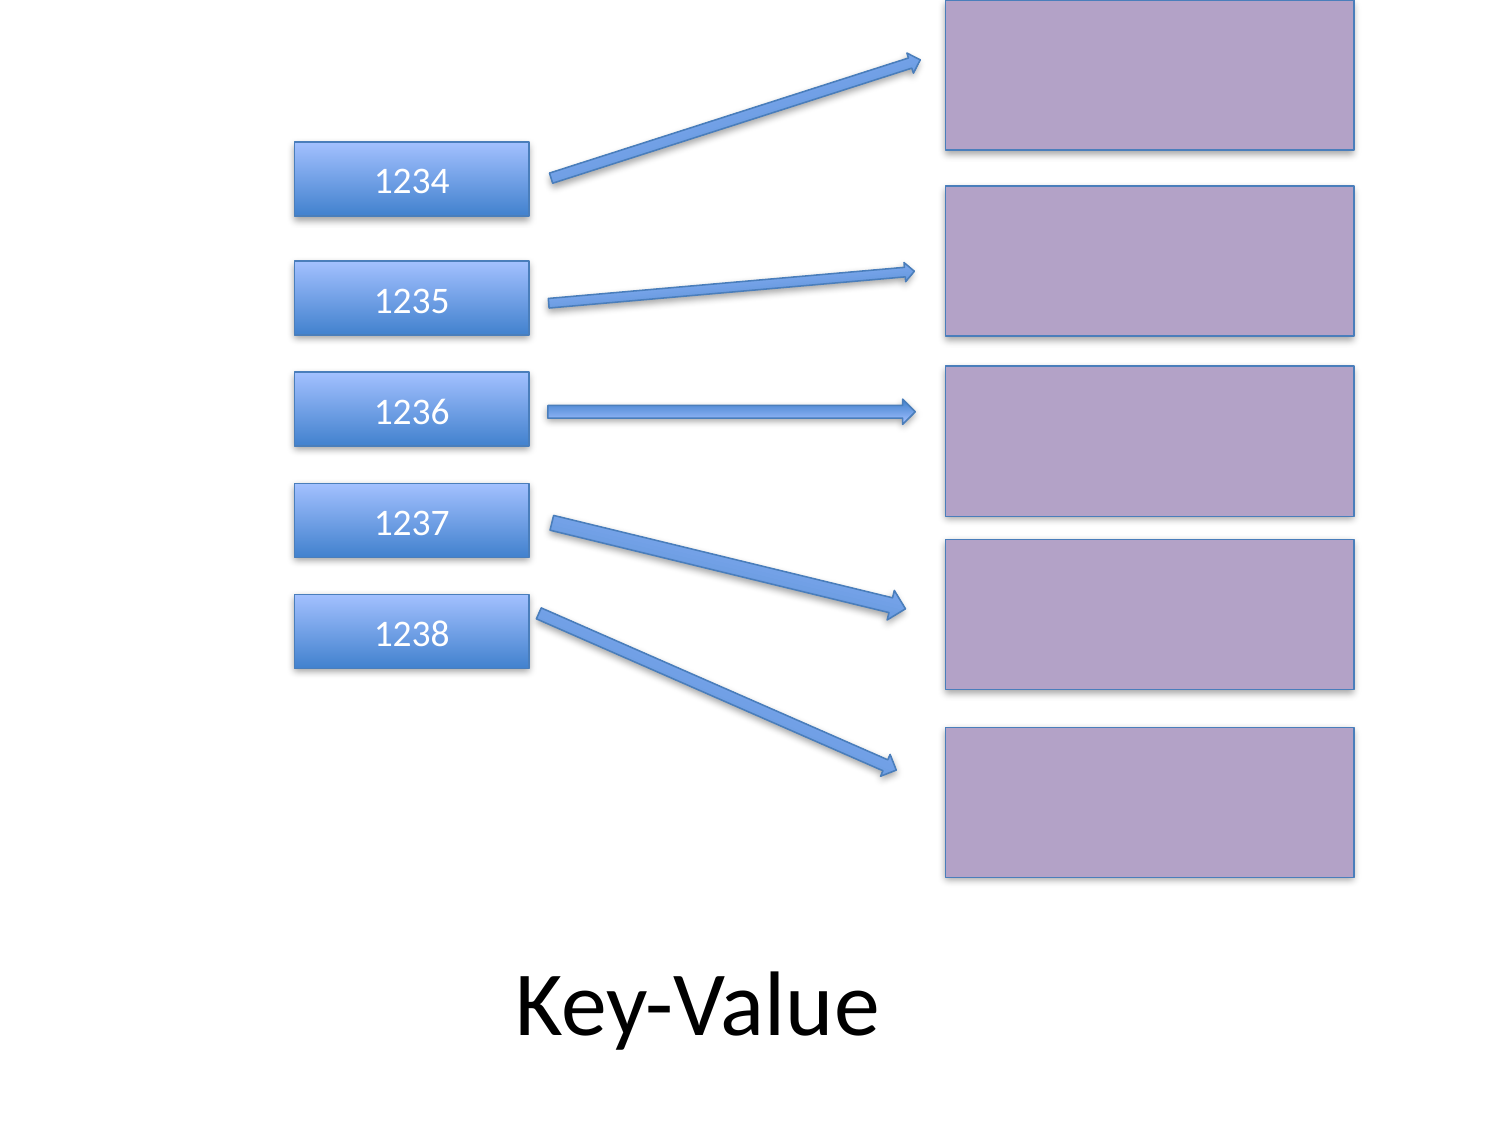

1234

1235

1236

1237

1238

# Key-Value